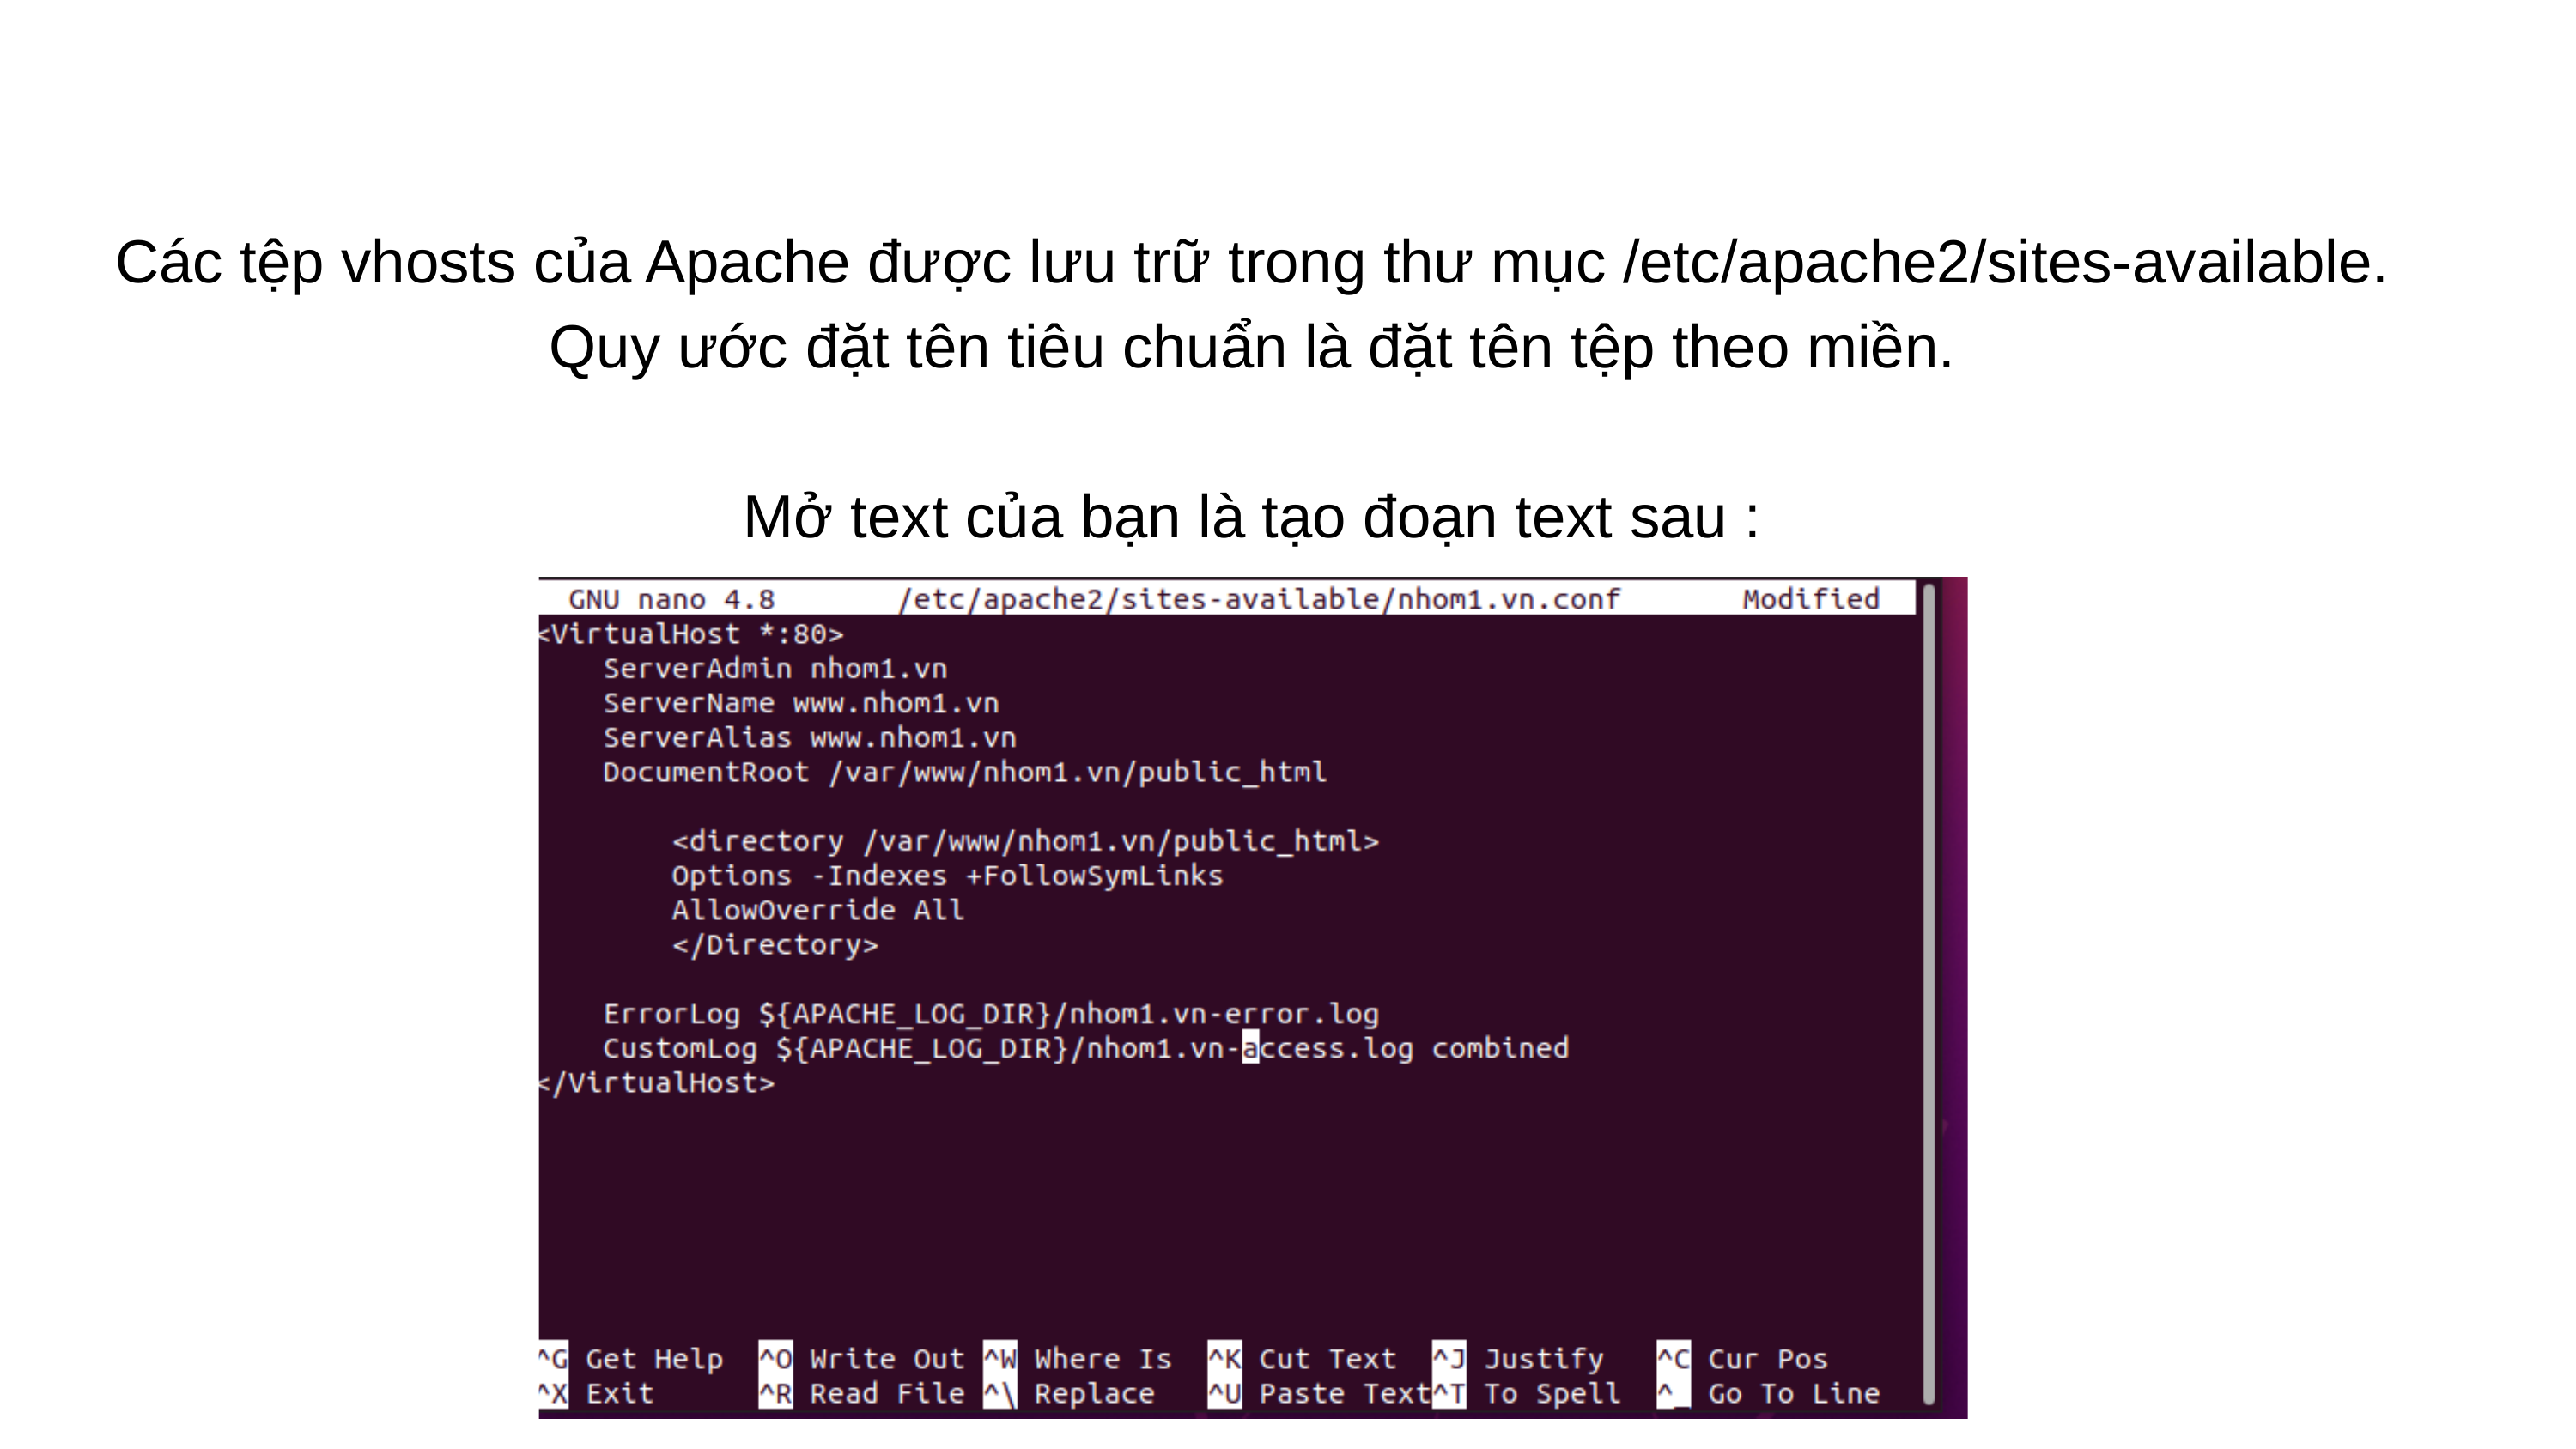

Các tệp vhosts của Apache được lưu trữ trong thư mục /etc/apache2/sites-available. Quy ước đặt tên tiêu chuẩn là đặt tên tệp theo miền.

Mở text của bạn là tạo đoạn text sau :